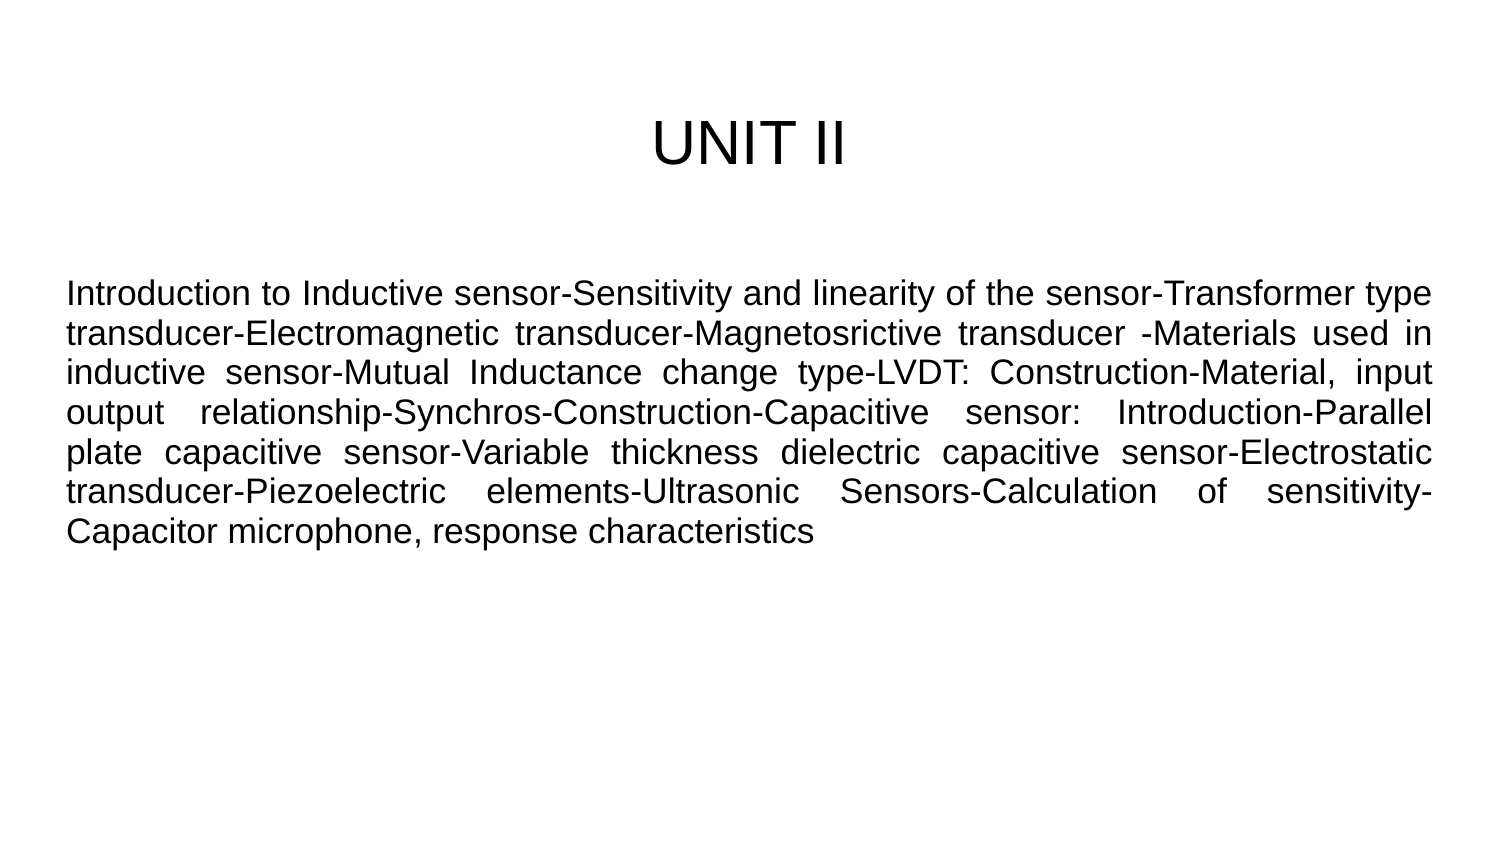

# UNIT II
Introduction to Inductive sensor-Sensitivity and linearity of the sensor-Transformer type transducer-Electromagnetic transducer-Magnetosrictive transducer -Materials used in inductive sensor-Mutual Inductance change type-LVDT: Construction-Material, input output relationship-Synchros-Construction-Capacitive sensor: Introduction-Parallel plate capacitive sensor-Variable thickness dielectric capacitive sensor-Electrostatic transducer-Piezoelectric elements-Ultrasonic Sensors-Calculation of sensitivity-Capacitor microphone, response characteristics